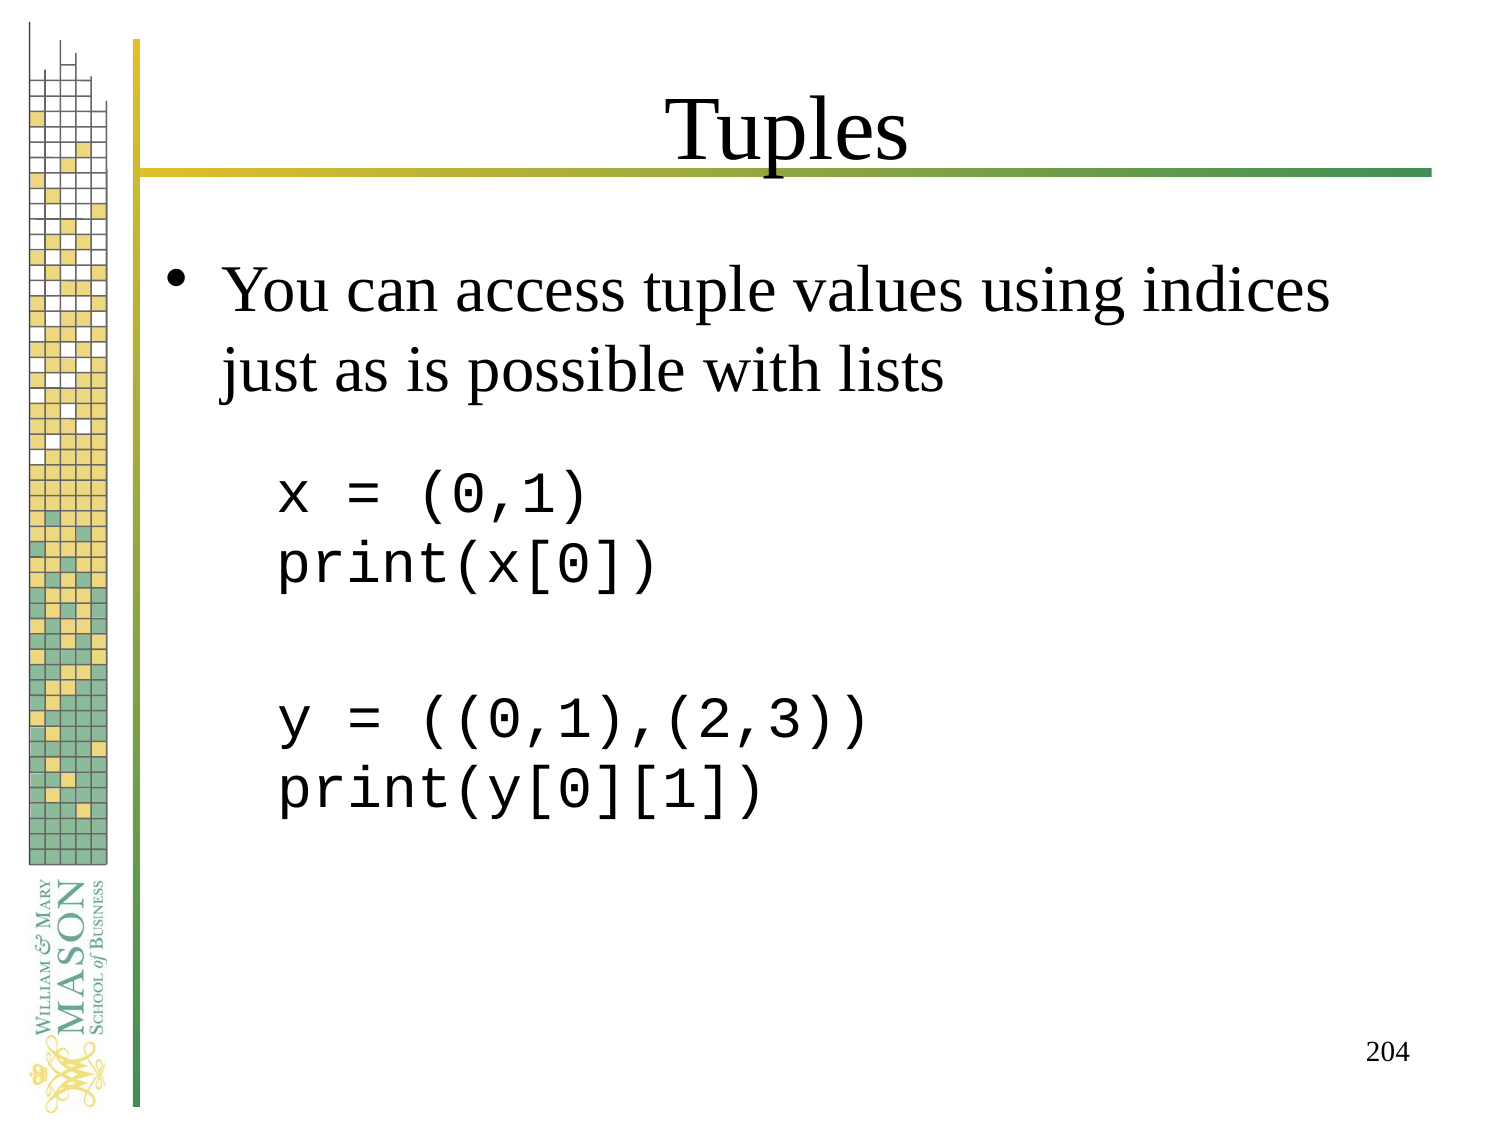

# Tuples
You can access tuple values using indices just as is possible with lists

x = (0,1)
print(x[0])
y = ((0,1),(2,3))
print(y[0][1])
204